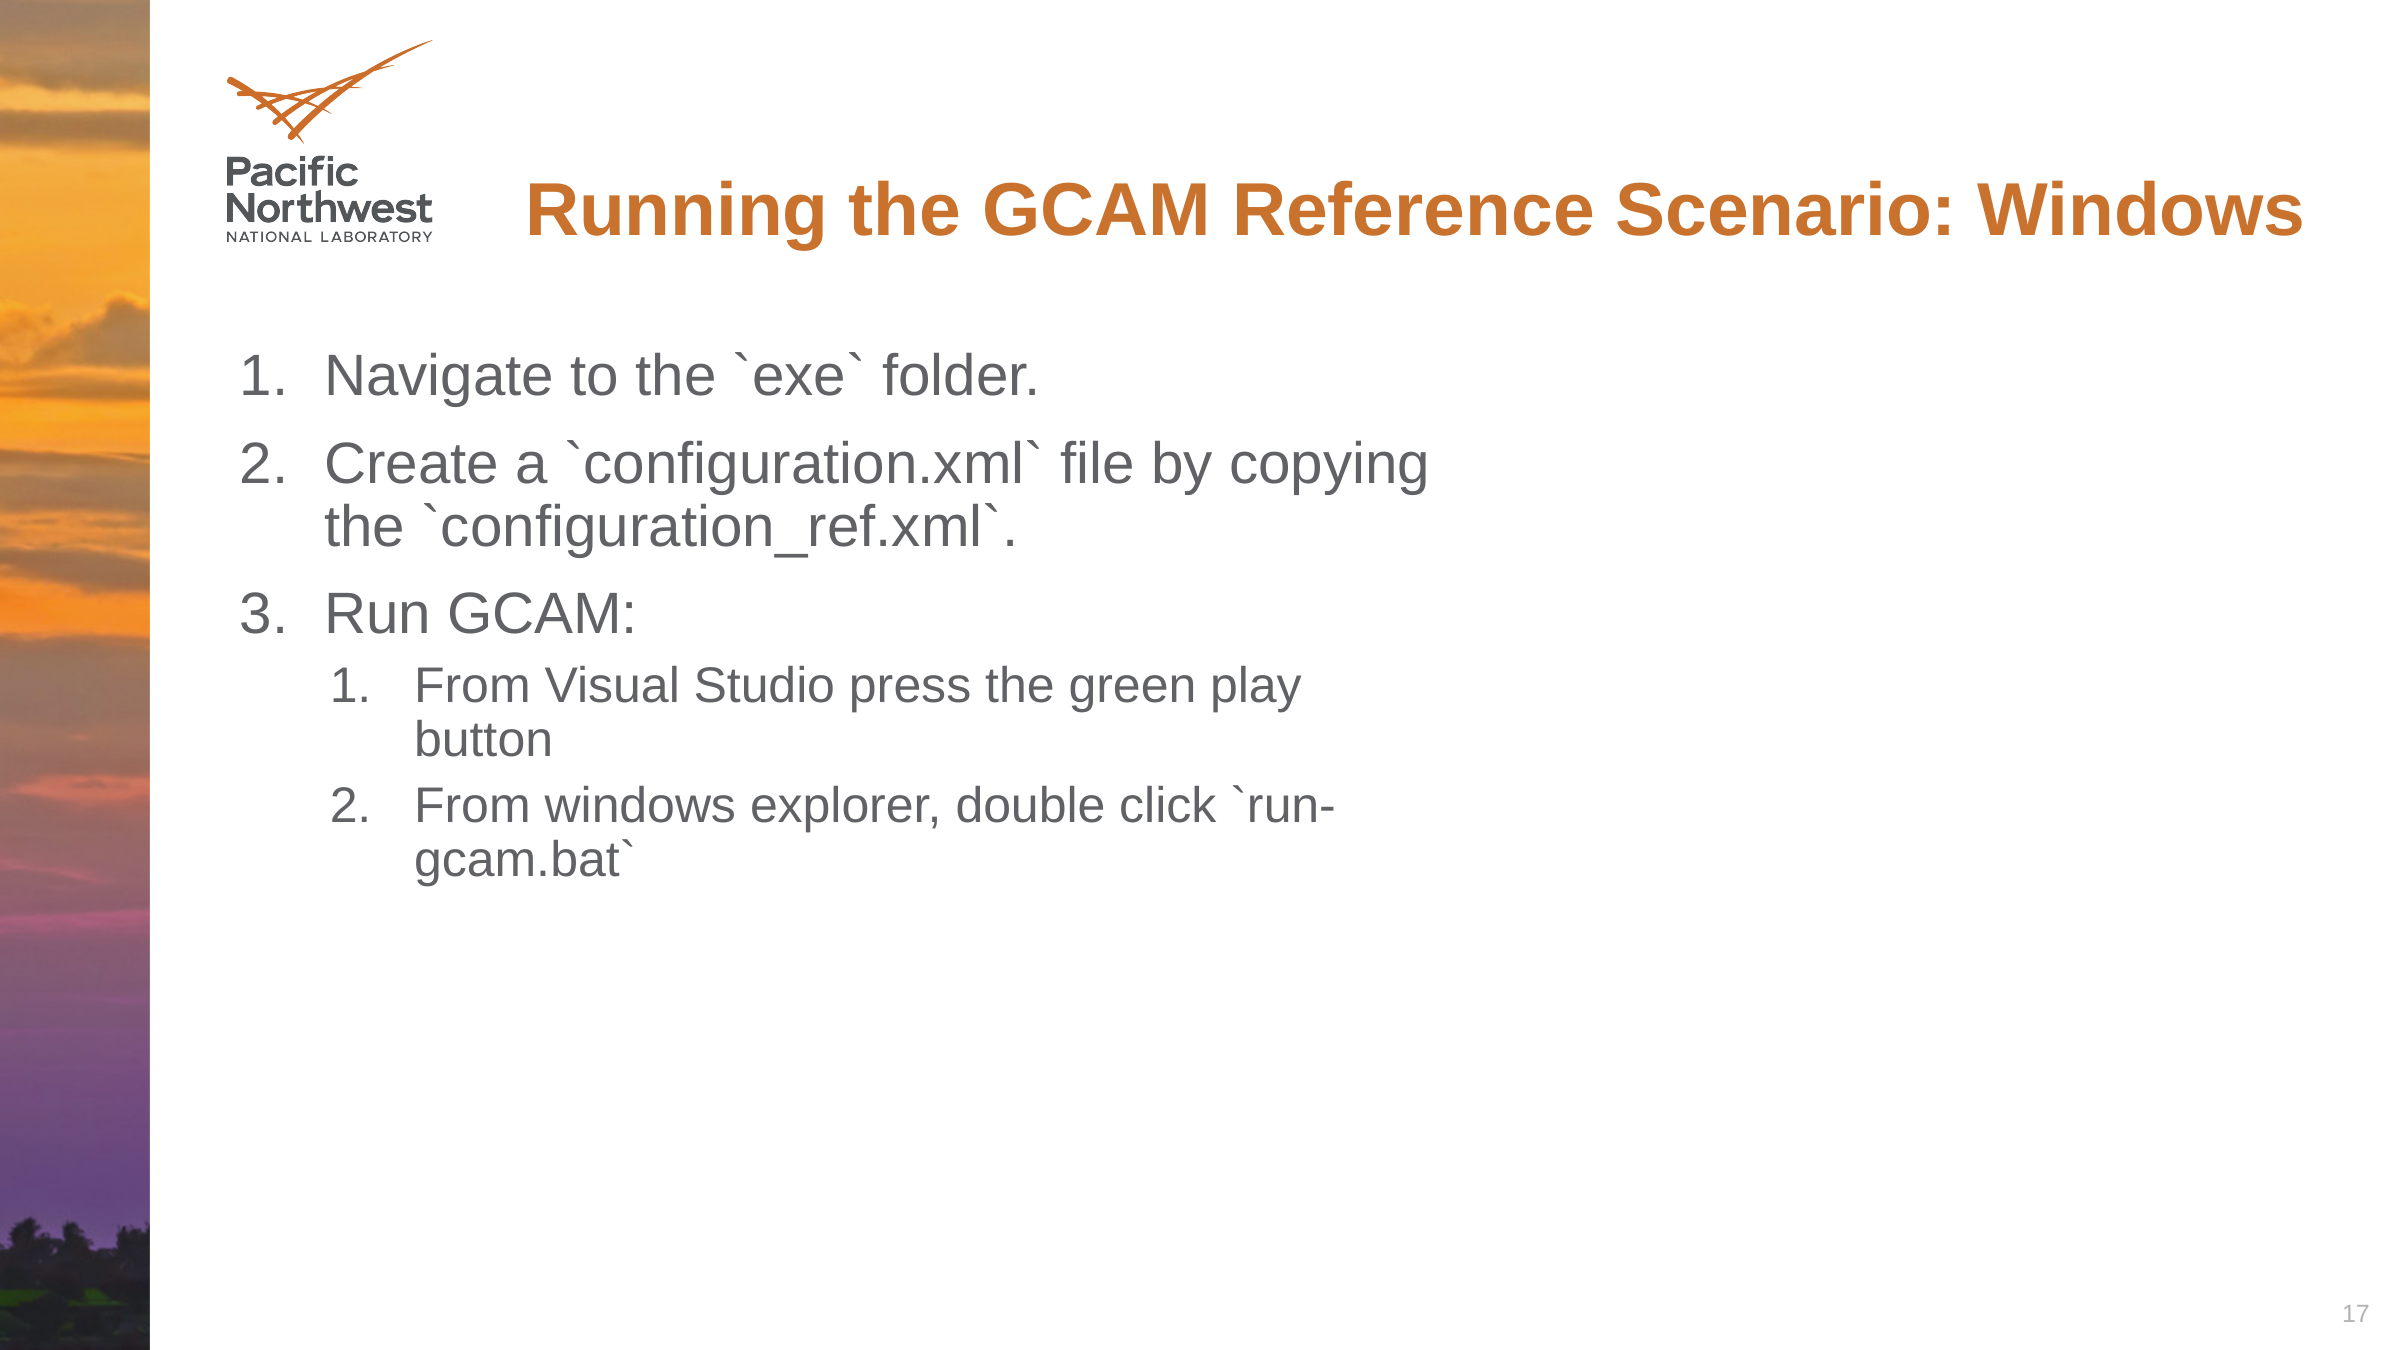

# Running the GCAM Reference Scenario: Windows
Navigate to the `exe` folder.
Create a `configuration.xml` file by copying the `configuration_ref.xml`.
Run GCAM:
From Visual Studio press the green play button
From windows explorer, double click `run-gcam.bat`
17